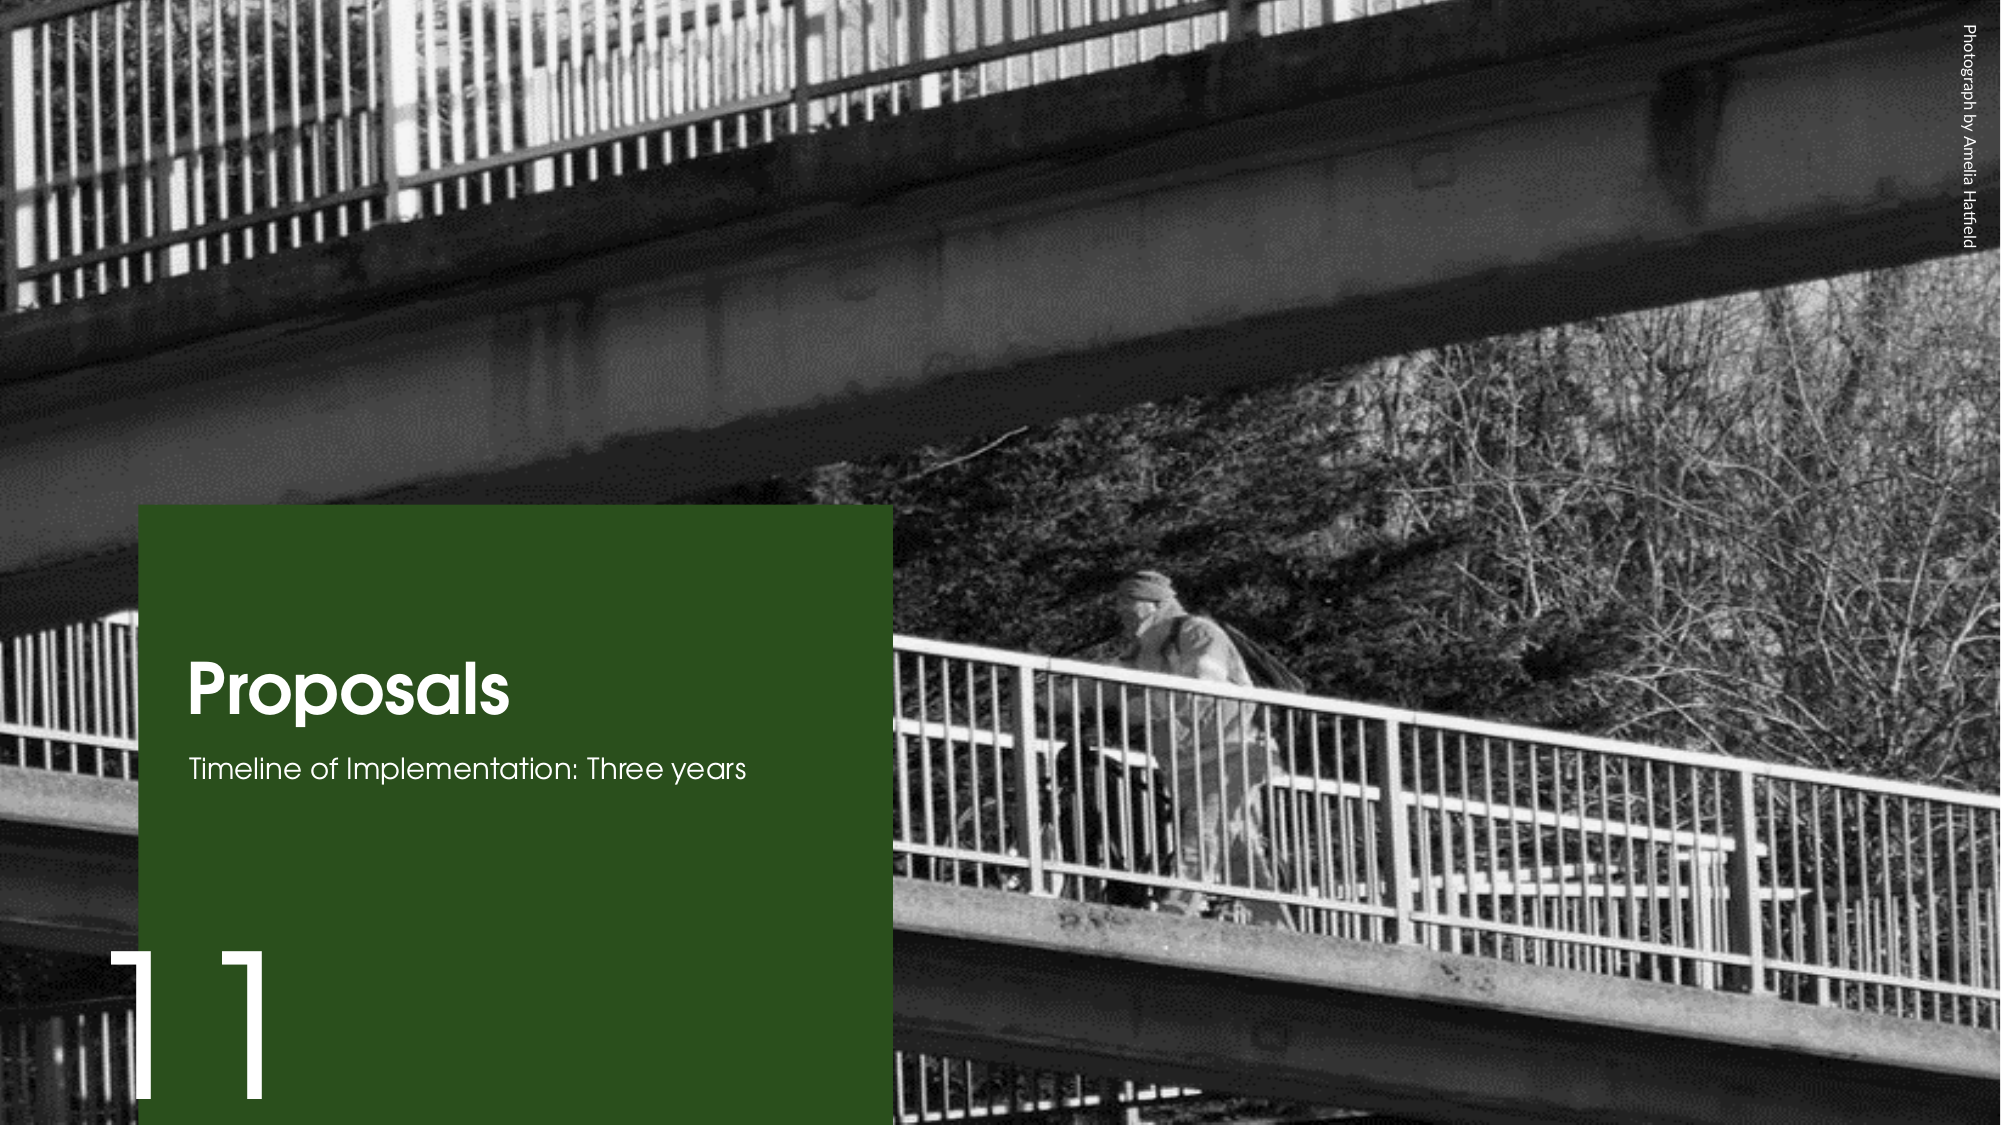

Photograph by Amelia Hatfield
# Proposals
Timeline of Implementation: Three years
11